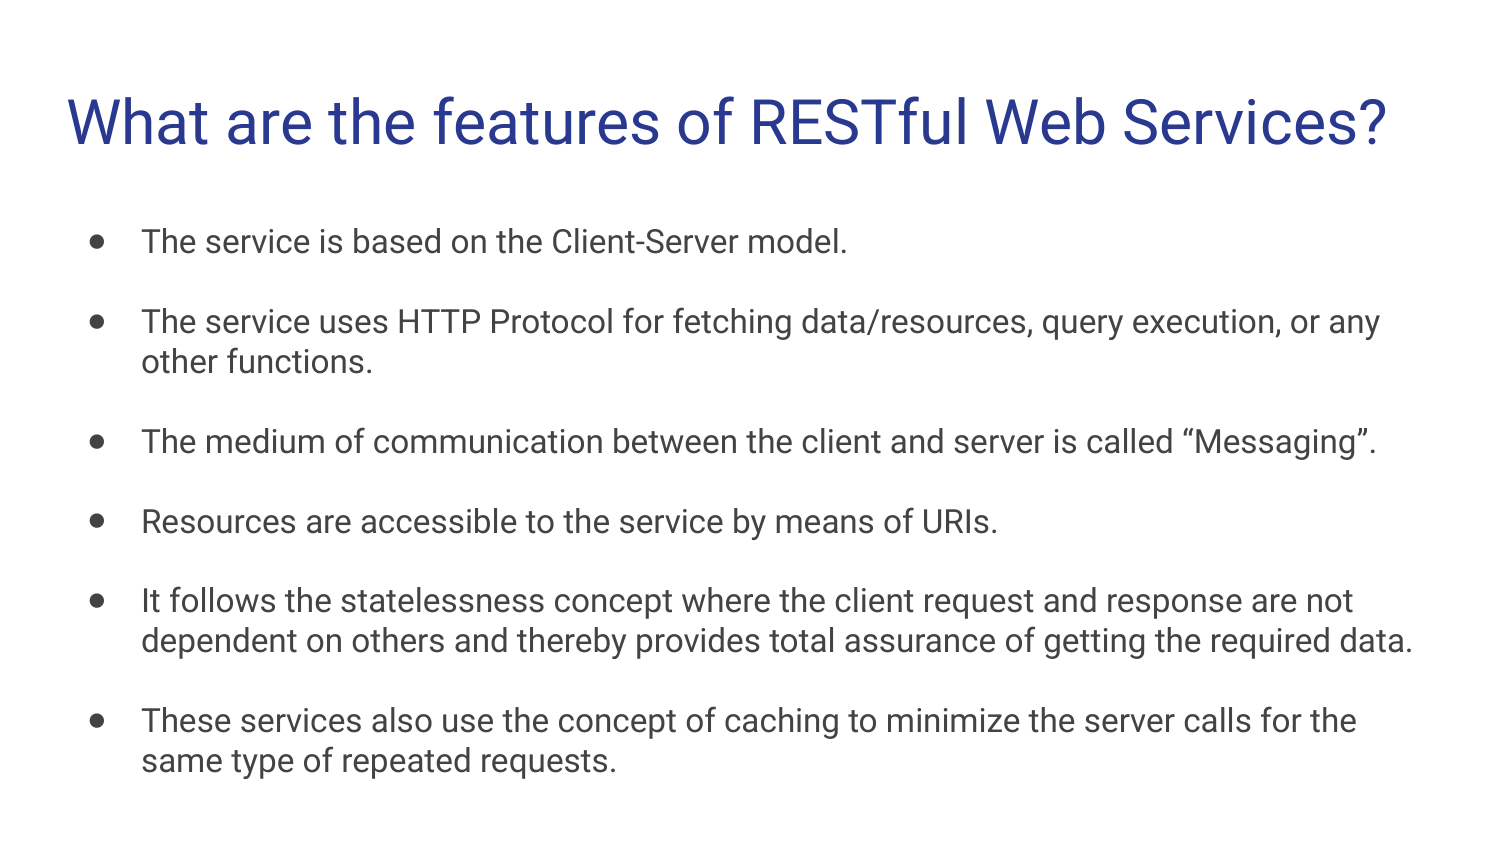

# What are the features of RESTful Web Services?

The service is based on the Client-Server model.

The service uses HTTP Protocol for fetching data/resources, query execution, or any other functions.

The medium of communication between the client and server is called “Messaging”.

Resources are accessible to the service by means of URIs.

It follows the statelessness concept where the client request and response are not dependent on others and thereby provides total assurance of getting the required data.

These services also use the concept of caching to minimize the server calls for the same type of repeated requests.